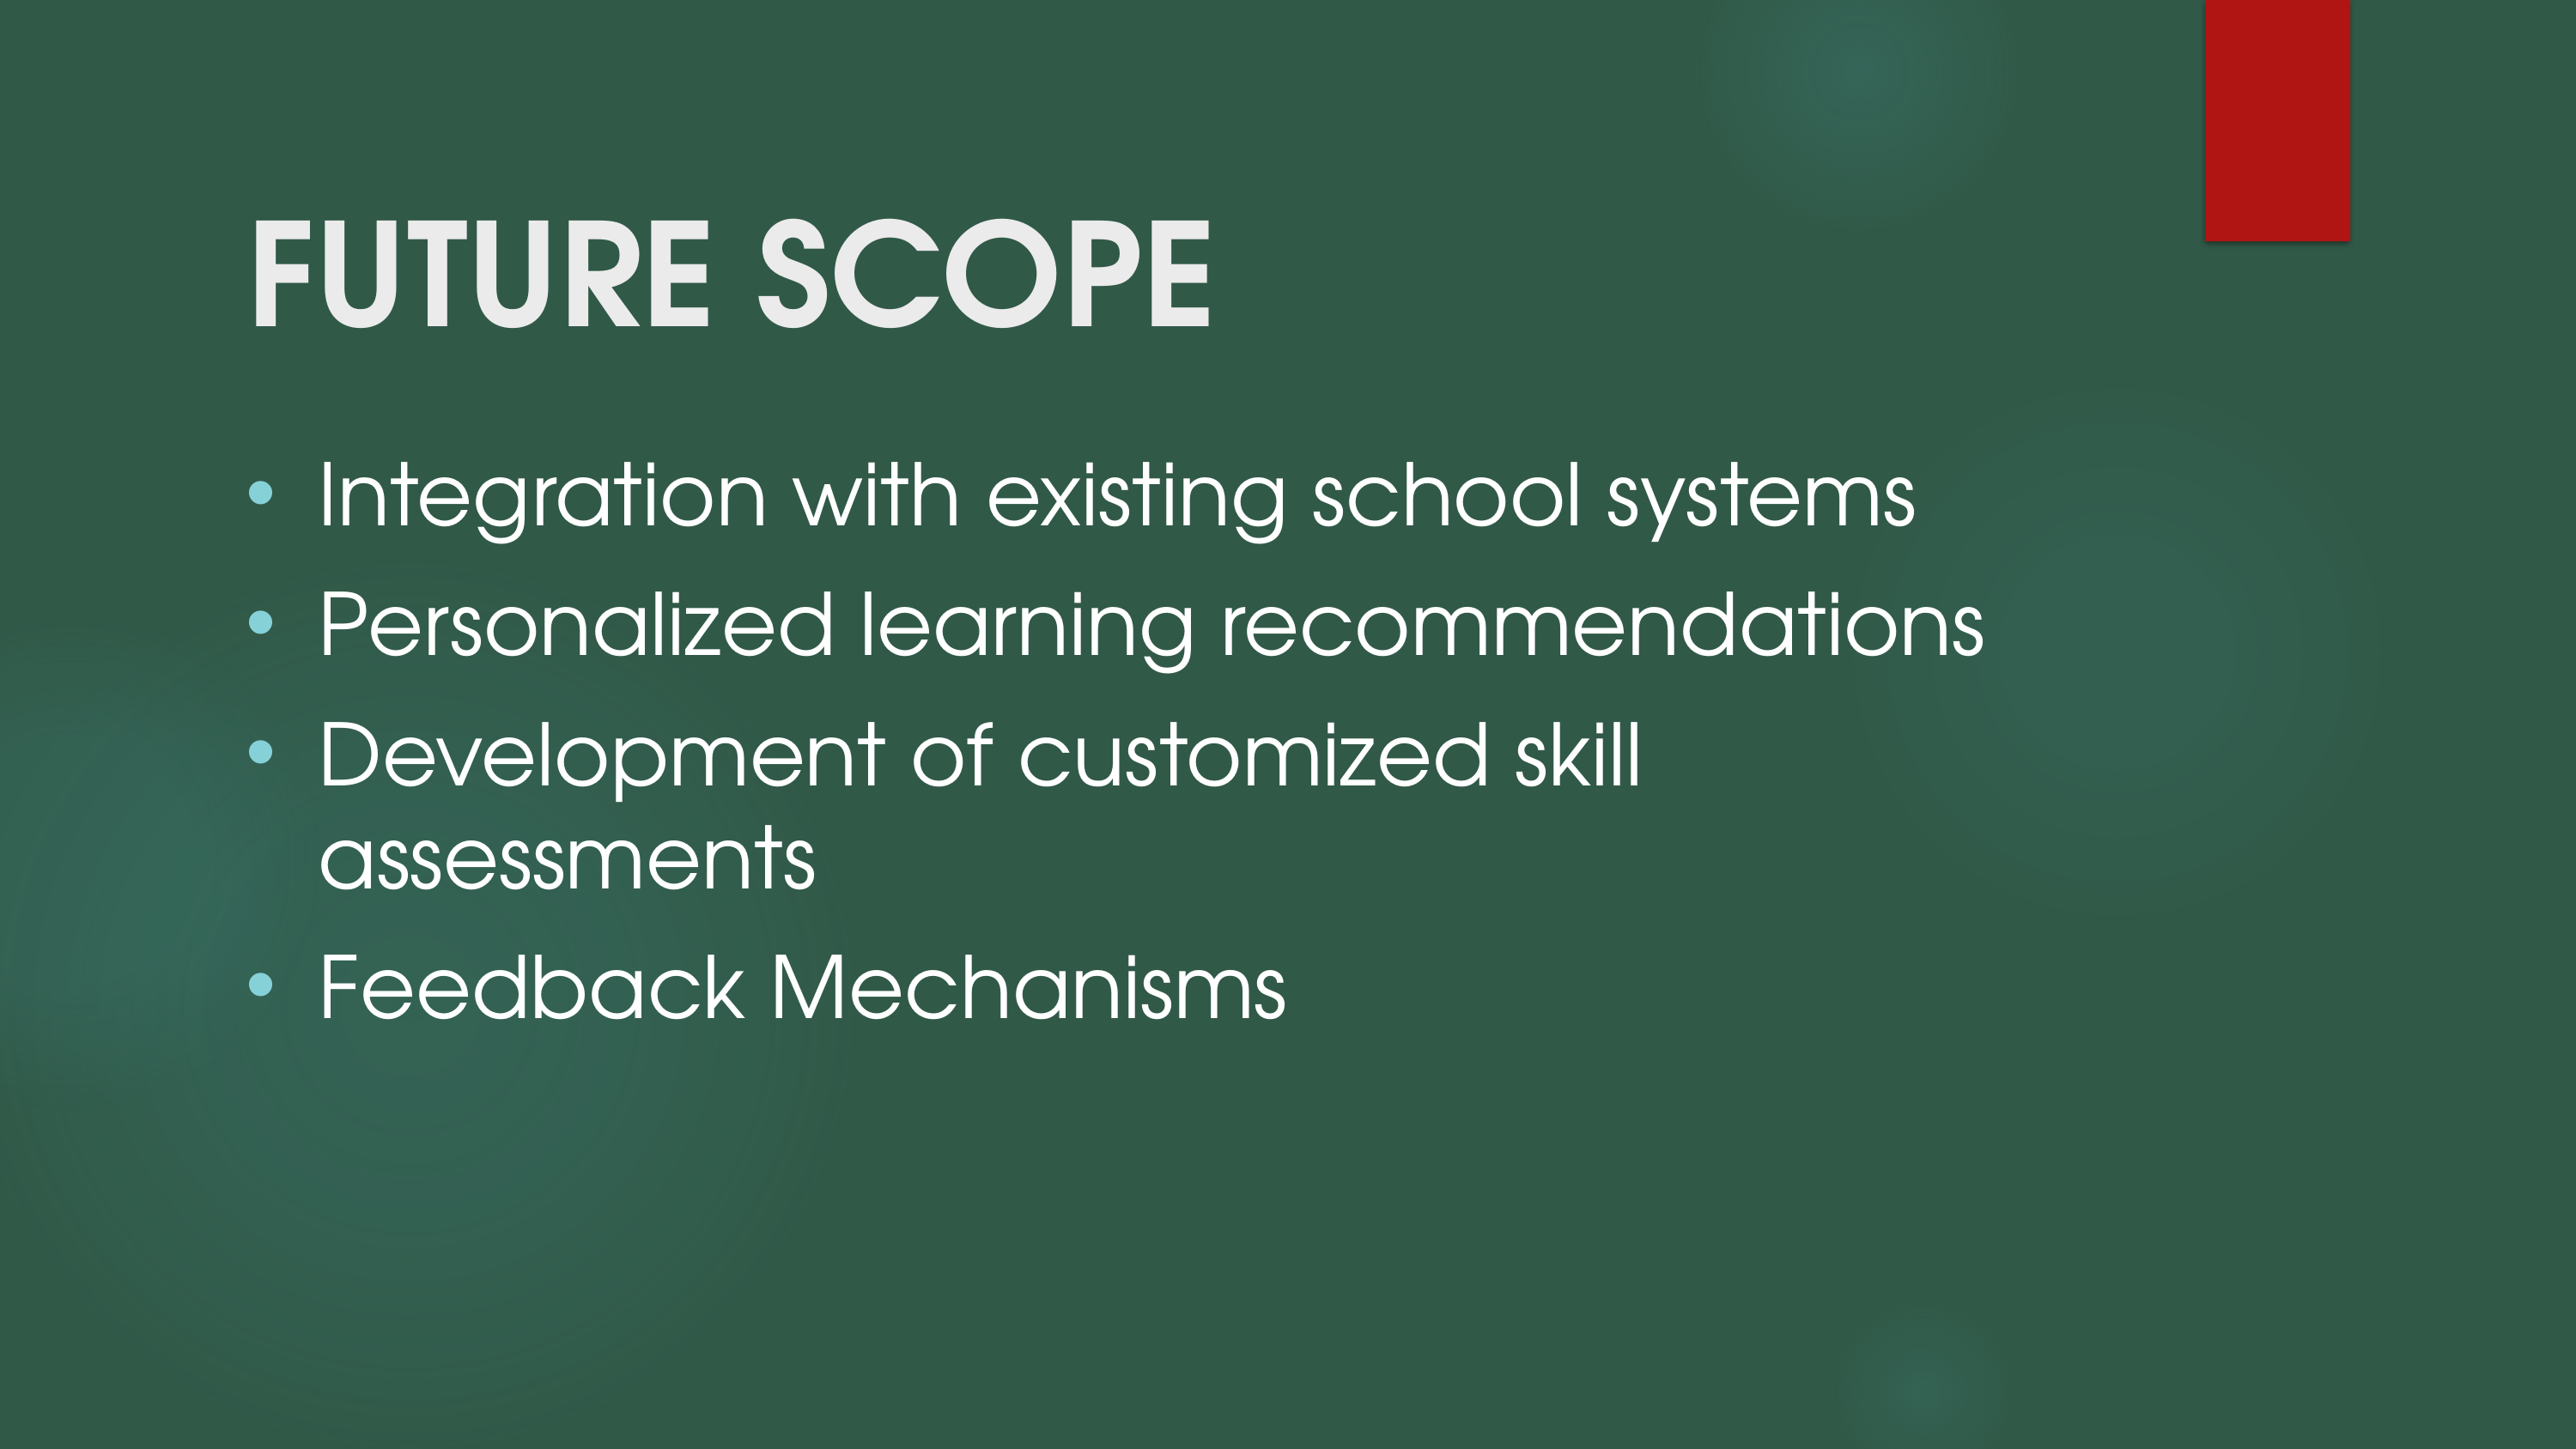

# FUTURE SCOPE
Integration with existing school systems
Personalized learning recommendations
Development of customized skill assessments
Feedback Mechanisms